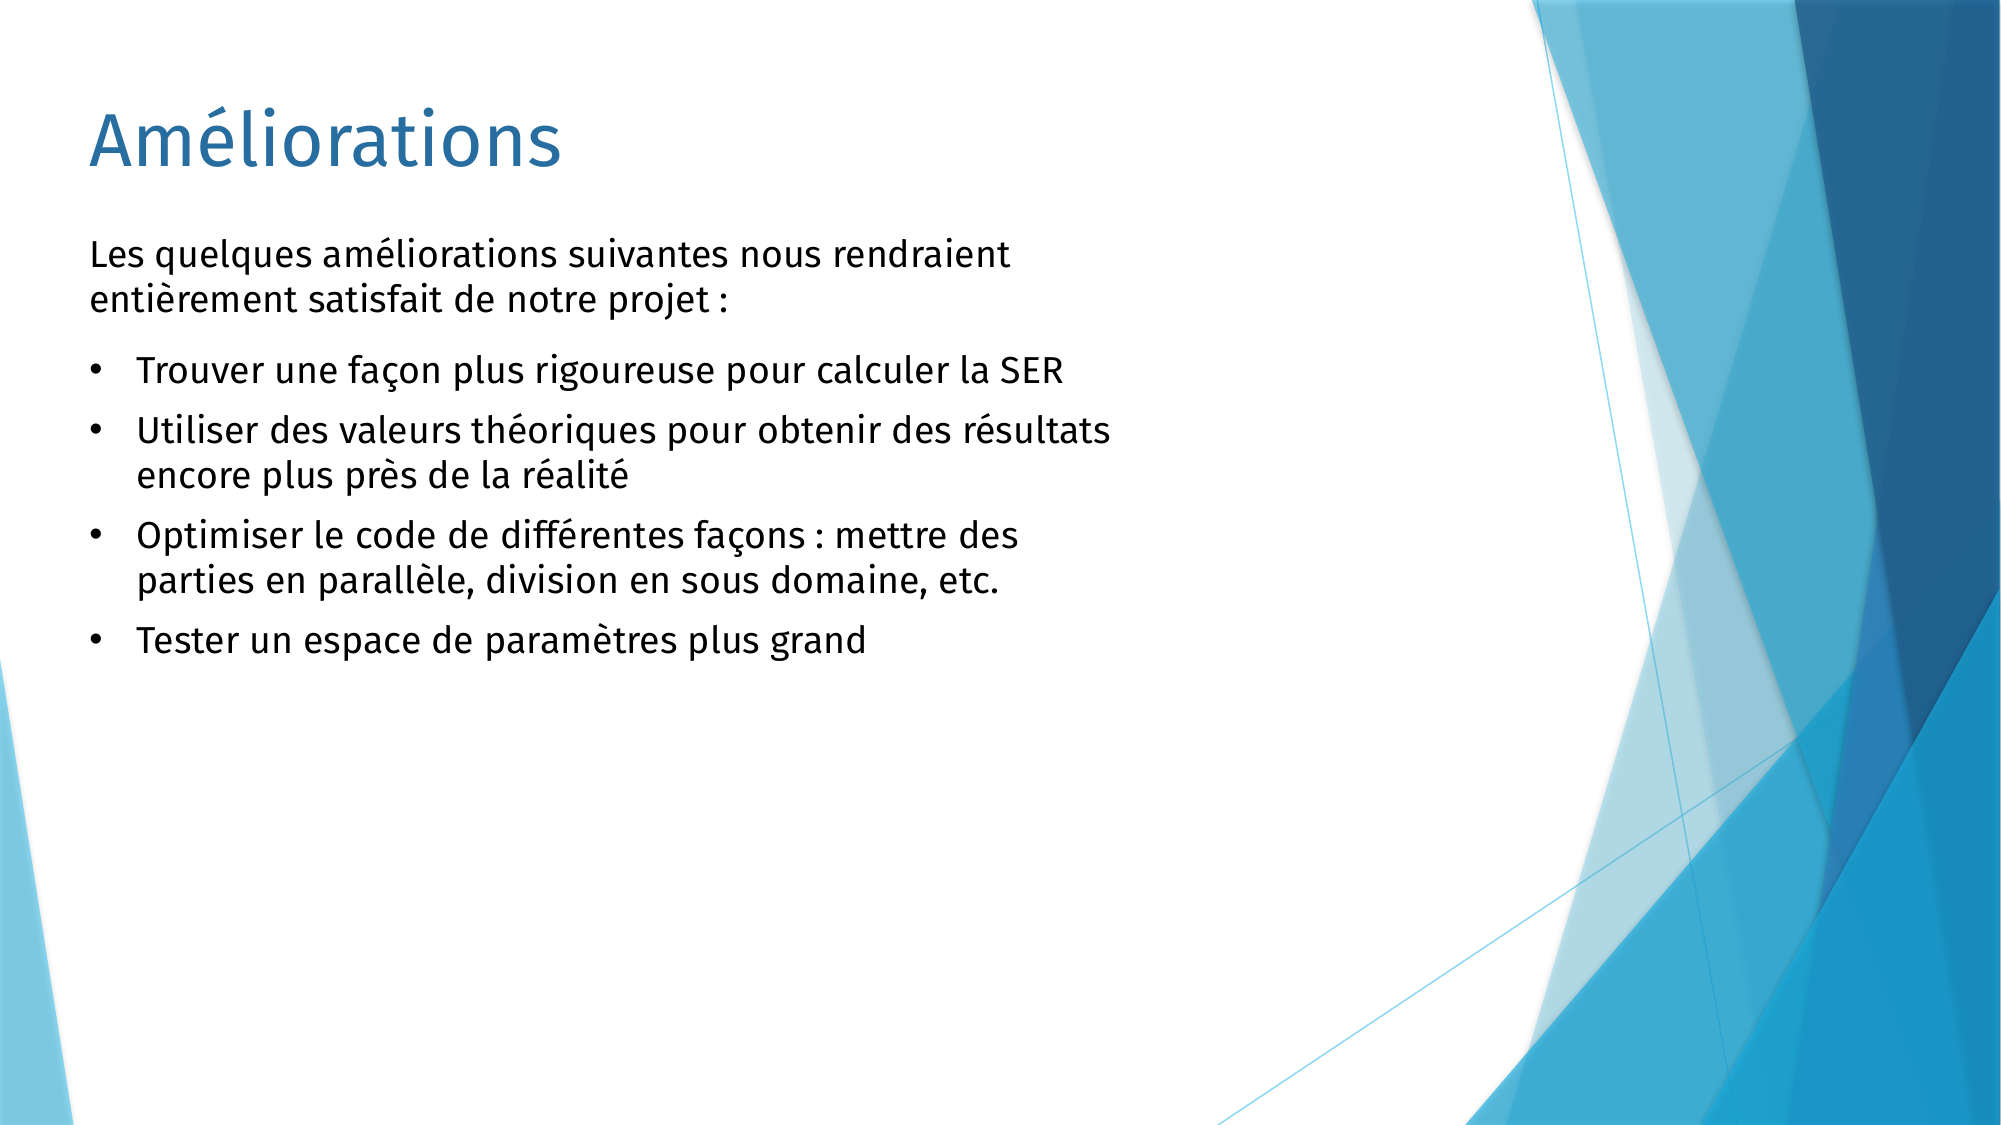

Améliorations
Les quelques améliorations suivantes nous rendraient entièrement satisfait de notre projet :

Trouver une façon plus rigoureuse pour calculer la SER

Utiliser des valeurs théoriques pour obtenir des résultats encore plus près de la réalité

Optimiser le code de différentes façons : mettre des parties en parallèle, division en sous domaine, etc.

Tester un espace de paramètres plus grand